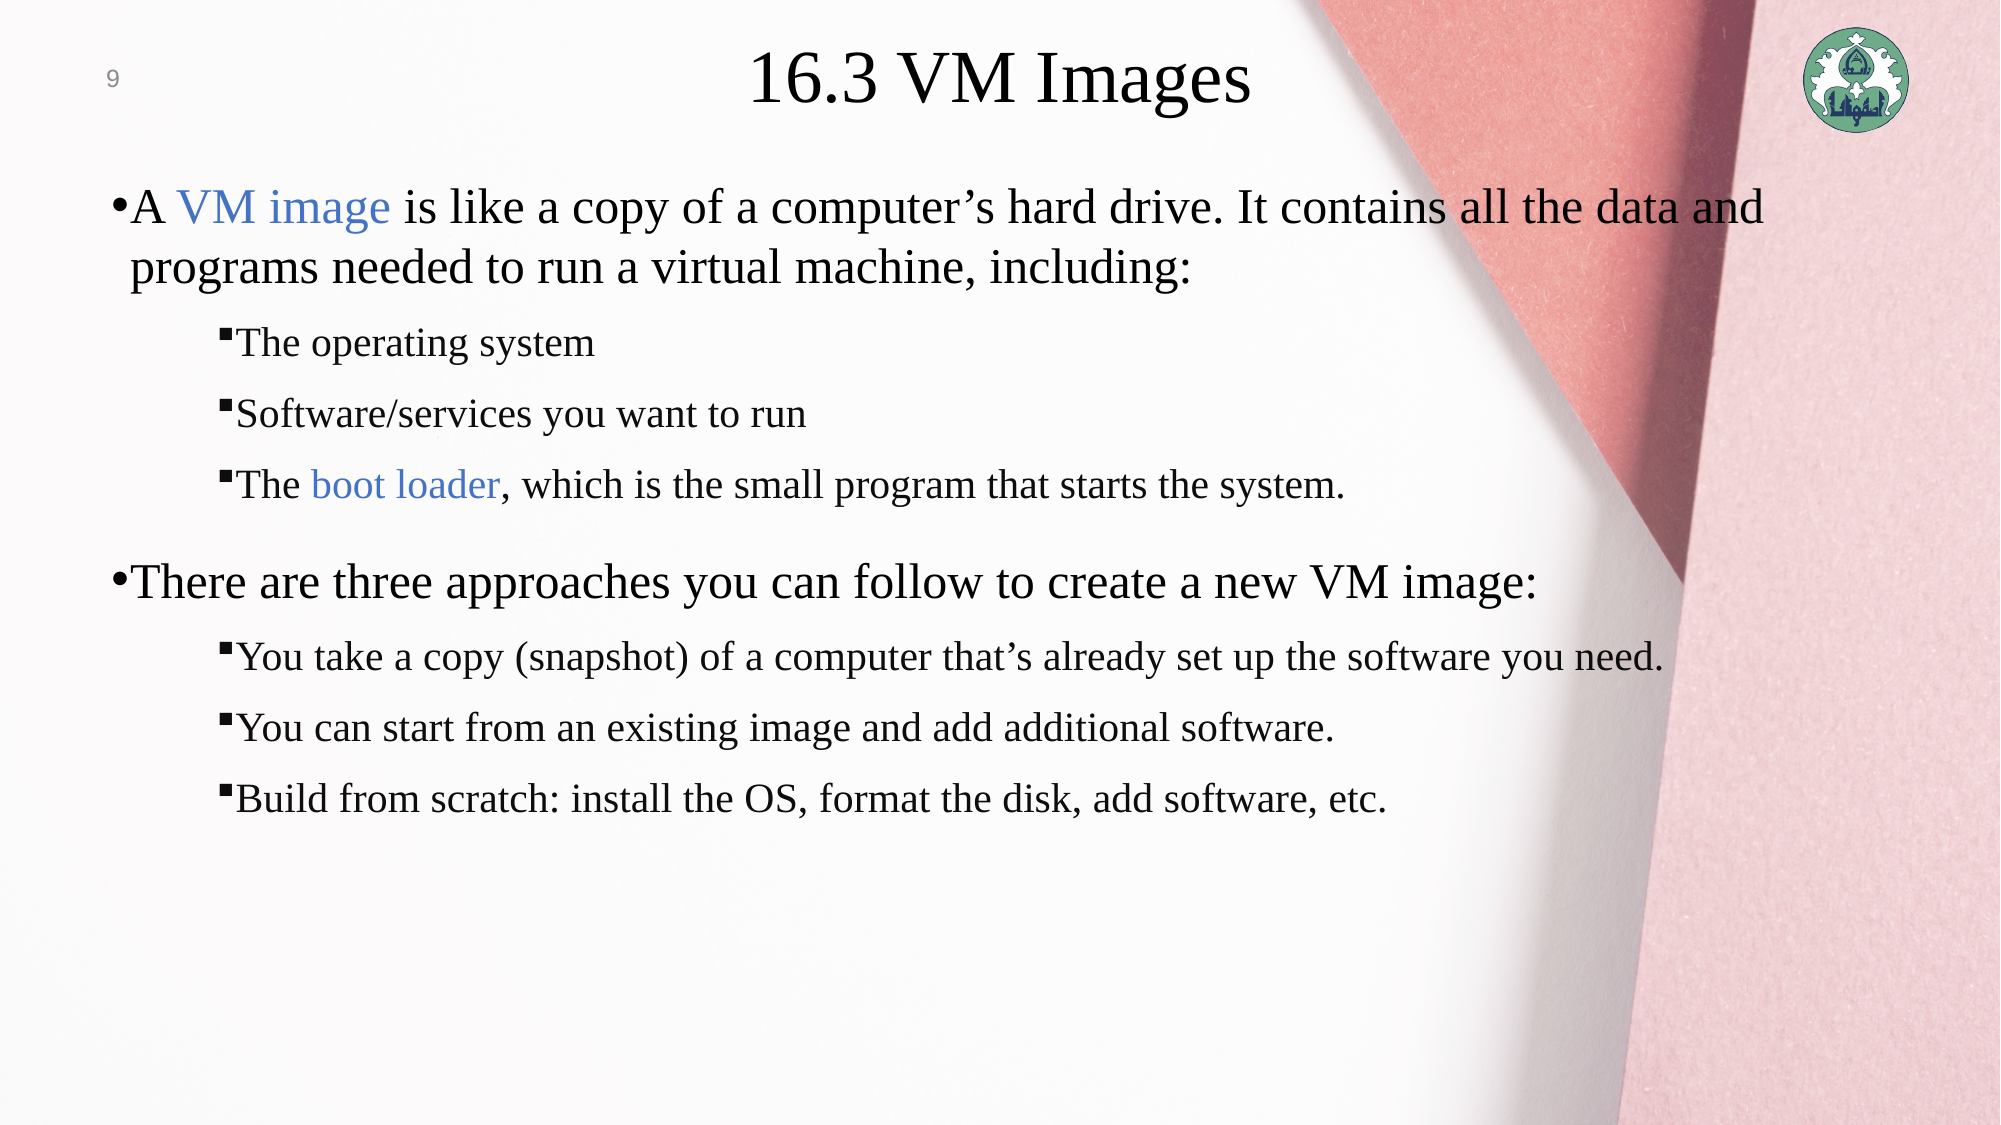

9
# 16.3 VM Images
A VM image is like a copy of a computer’s hard drive. It contains all the data and programs needed to run a virtual machine, including:
The operating system
Software/services you want to run
The boot loader, which is the small program that starts the system.
There are three approaches you can follow to create a new VM image:
You take a copy (snapshot) of a computer that’s already set up the software you need.
You can start from an existing image and add additional software.
Build from scratch: install the OS, format the disk, add software, etc.